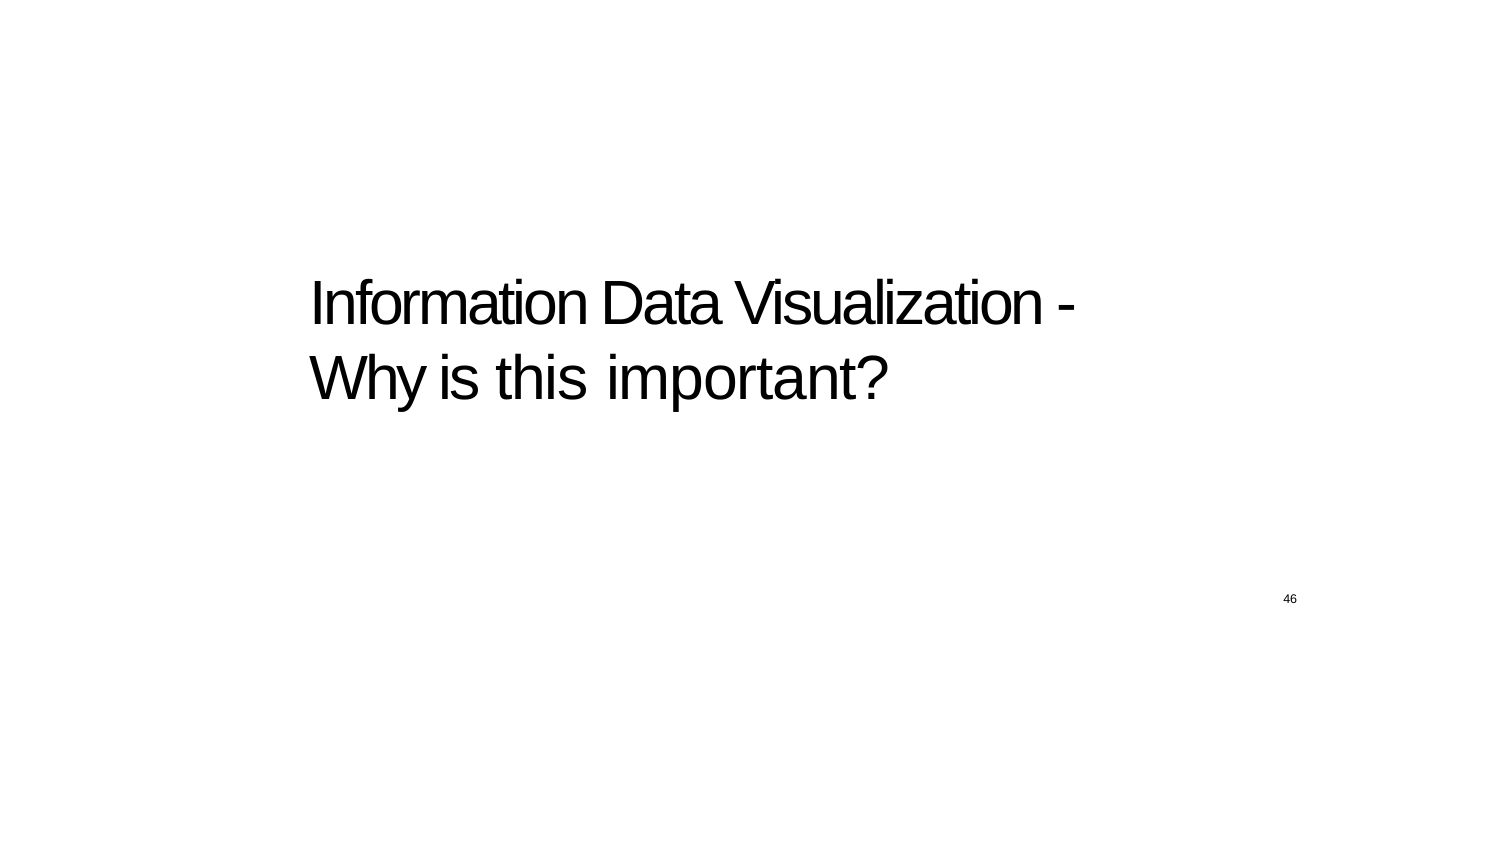

# Information Data Visualization - Why is this important?
46